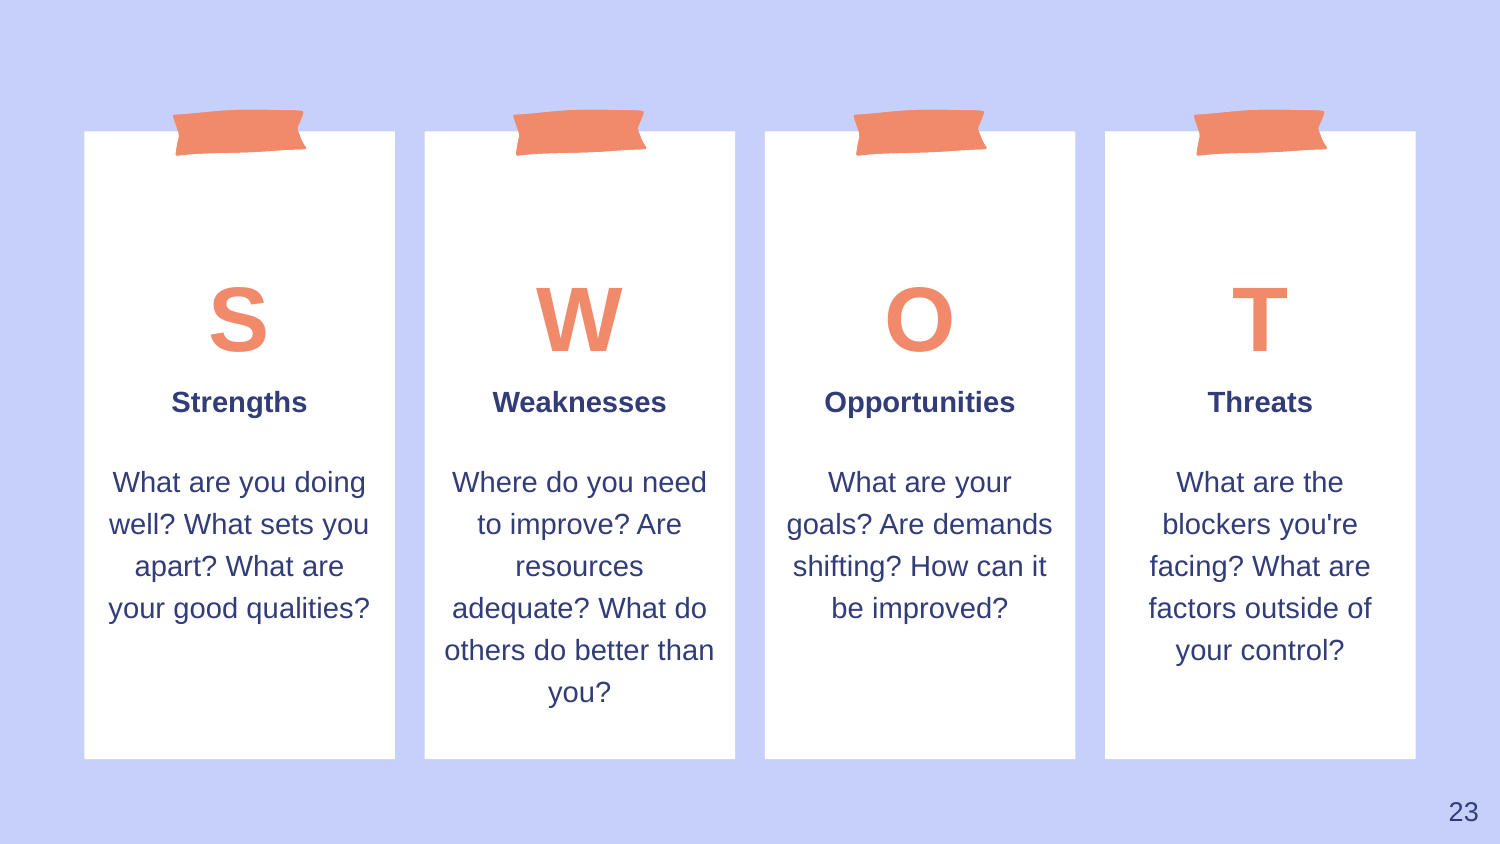

S
Strengths
What are you doing well? What sets you apart? What are your good qualities?
W
Weaknesses
Where do you need to improve? Are resources adequate? What do others do better than you?
O
Opportunities
What are your goals? Are demands shifting? How can it be improved?
T
Threats
What are the blockers you're facing? What are factors outside of your control?
23